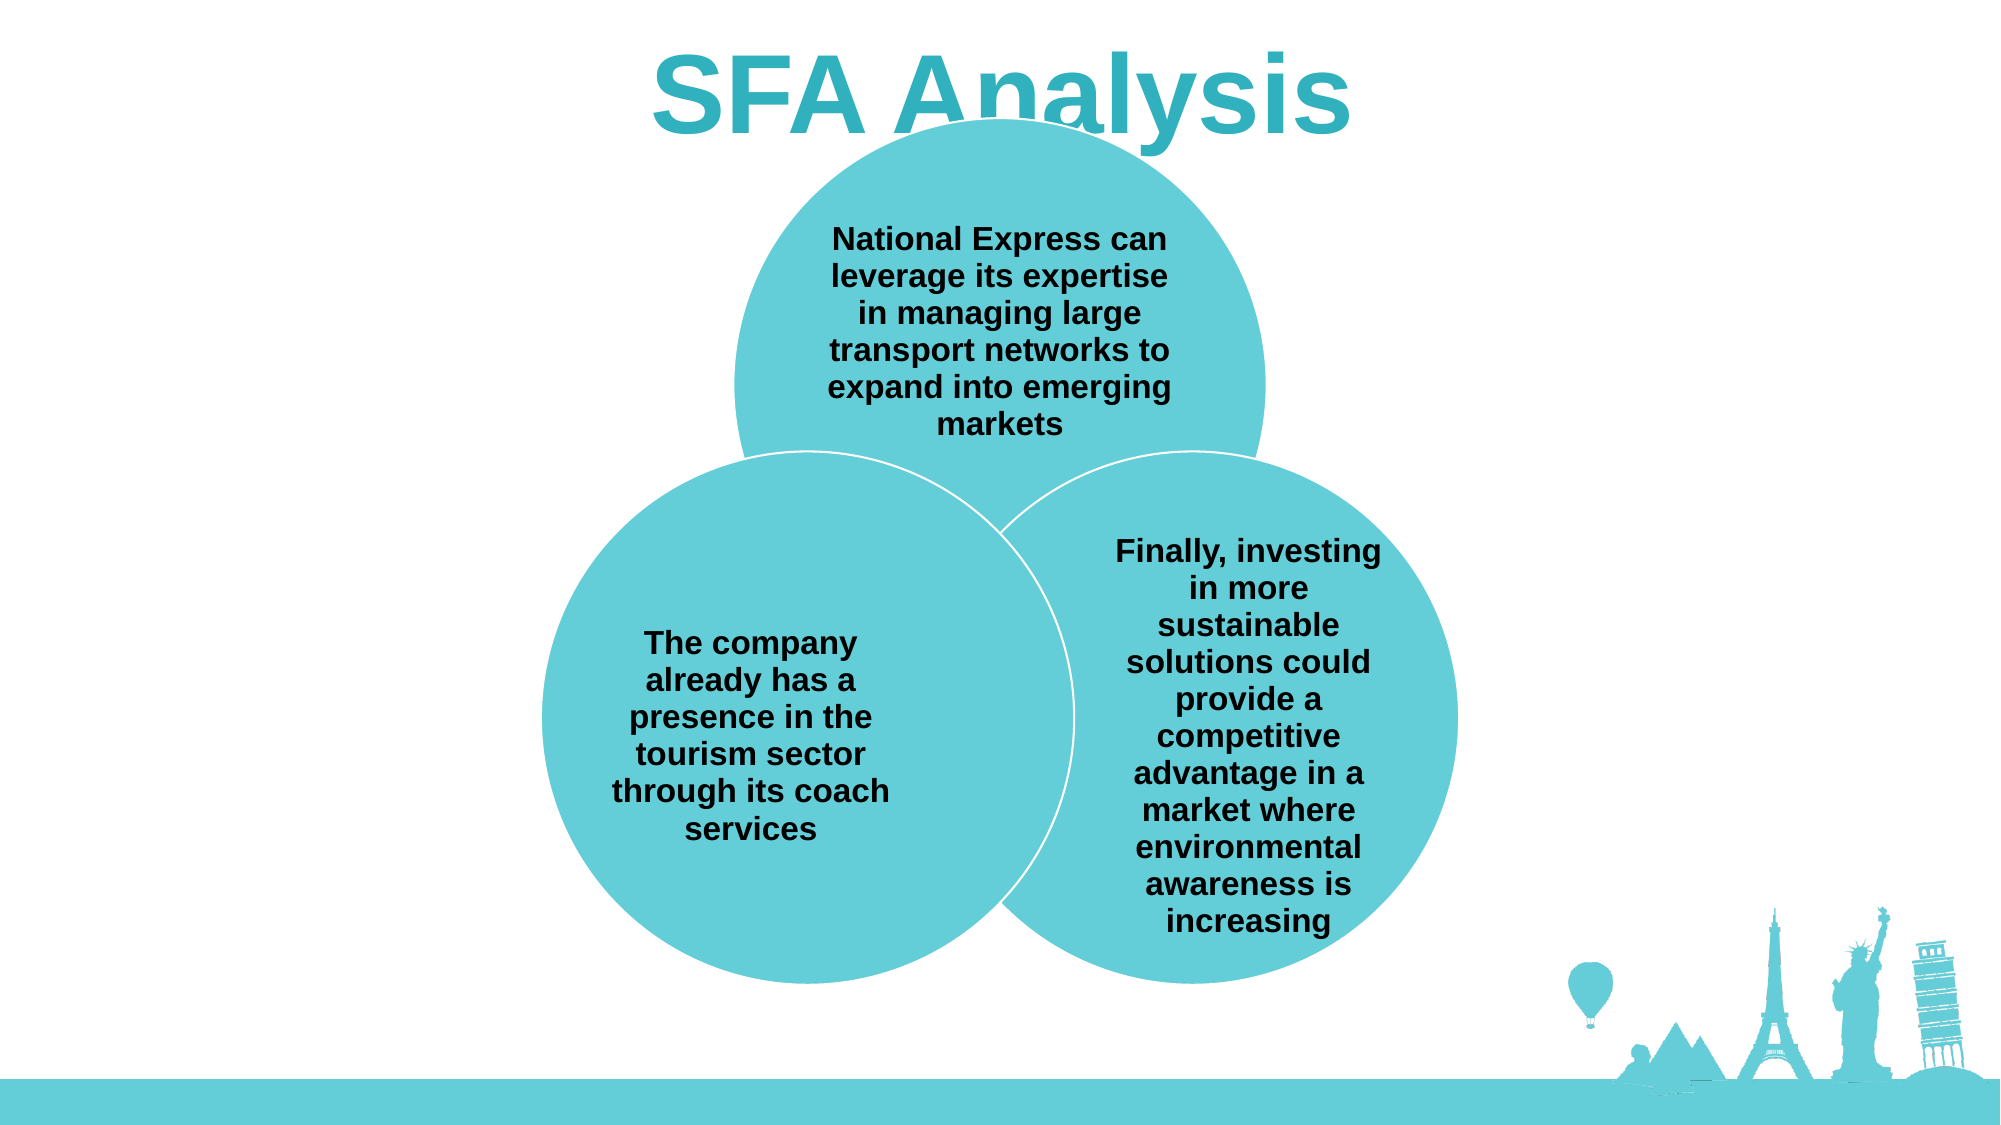

SFA Analysis
National Express can leverage its expertise in managing large transport networks to expand into emerging markets
Finally, investing in more sustainable solutions could provide a competitive advantage in a market where environmental awareness is increasing
The company already has a presence in the tourism sector through its coach services